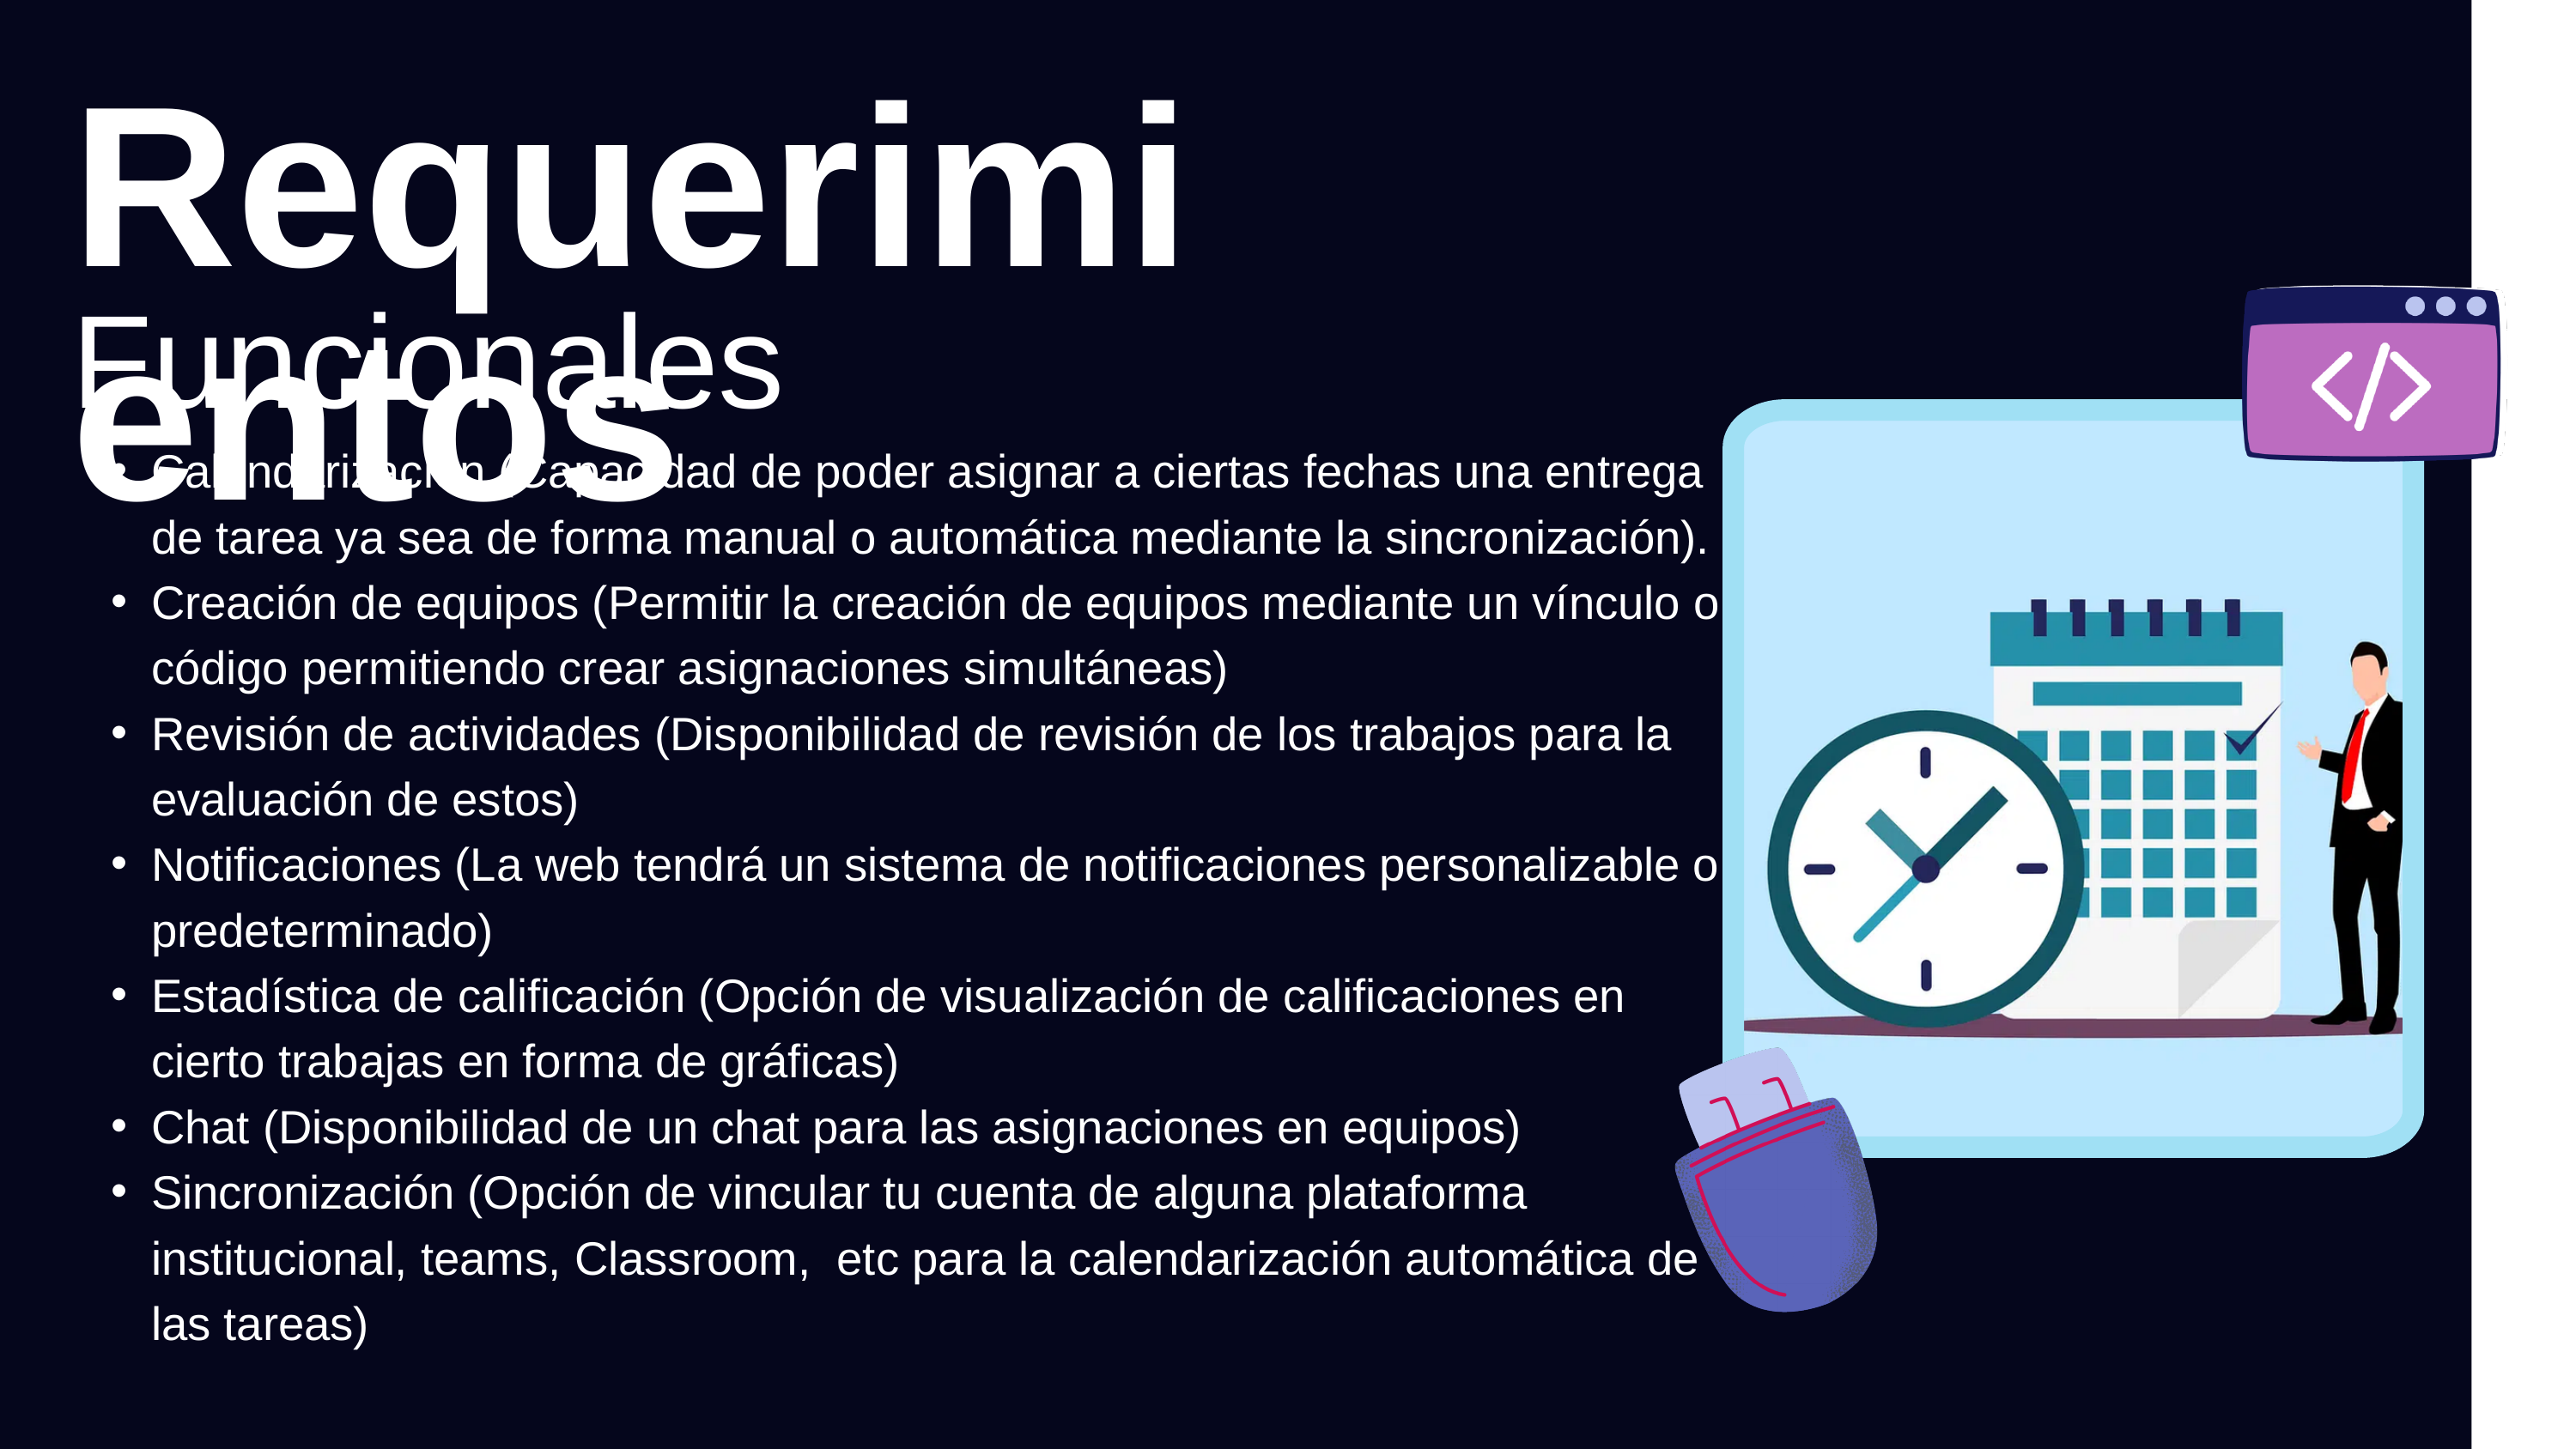

Requerimientos

Funcionales
Calendarización (Capacidad de poder asignar a ciertas fechas una entrega de tarea ya sea de forma manual o automática mediante la sincronización).
Creación de equipos (Permitir la creación de equipos mediante un vínculo o código permitiendo crear asignaciones simultáneas)
Revisión de actividades (Disponibilidad de revisión de los trabajos para la evaluación de estos)
Notificaciones (La web tendrá un sistema de notificaciones personalizable o predeterminado)
Estadística de calificación (Opción de visualización de calificaciones en cierto trabajas en forma de gráficas)
Chat (Disponibilidad de un chat para las asignaciones en equipos)
Sincronización (Opción de vincular tu cuenta de alguna plataforma institucional, teams, Classroom,  etc para la calendarización automática de las tareas)